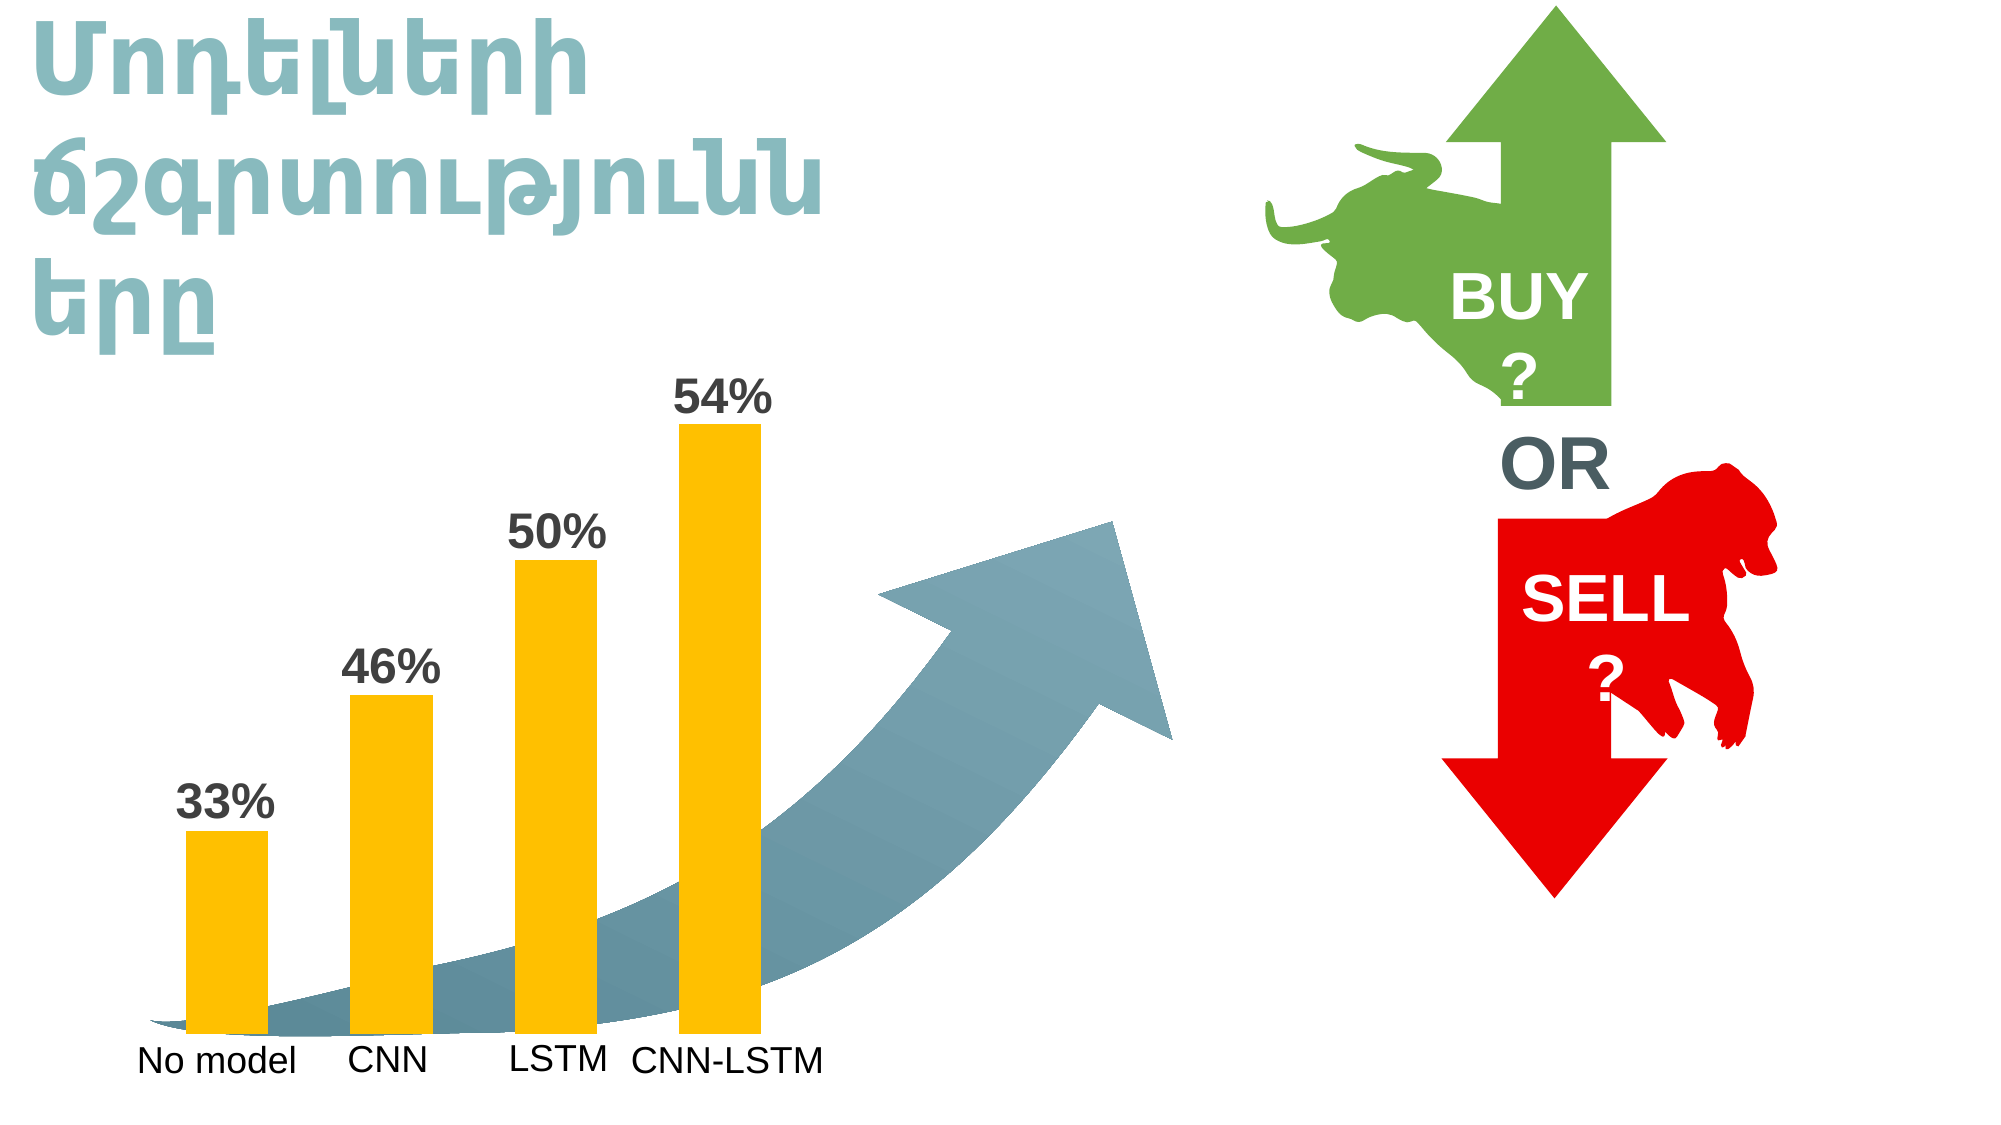

Մոդելների ճշգրտությունները
BUY?

### Chart

| Category | Series 1 |
|---|---|
| Item 1 | 15.0 |
| Item 2 | 25.0 |
| Item 3 | 35.0 |
| Item 4 | 45.0 |
| Item 5 | None |
54%

OR

50%
SELL?
46%
33%
LSTM
CNN
No model
CNN-LSTM